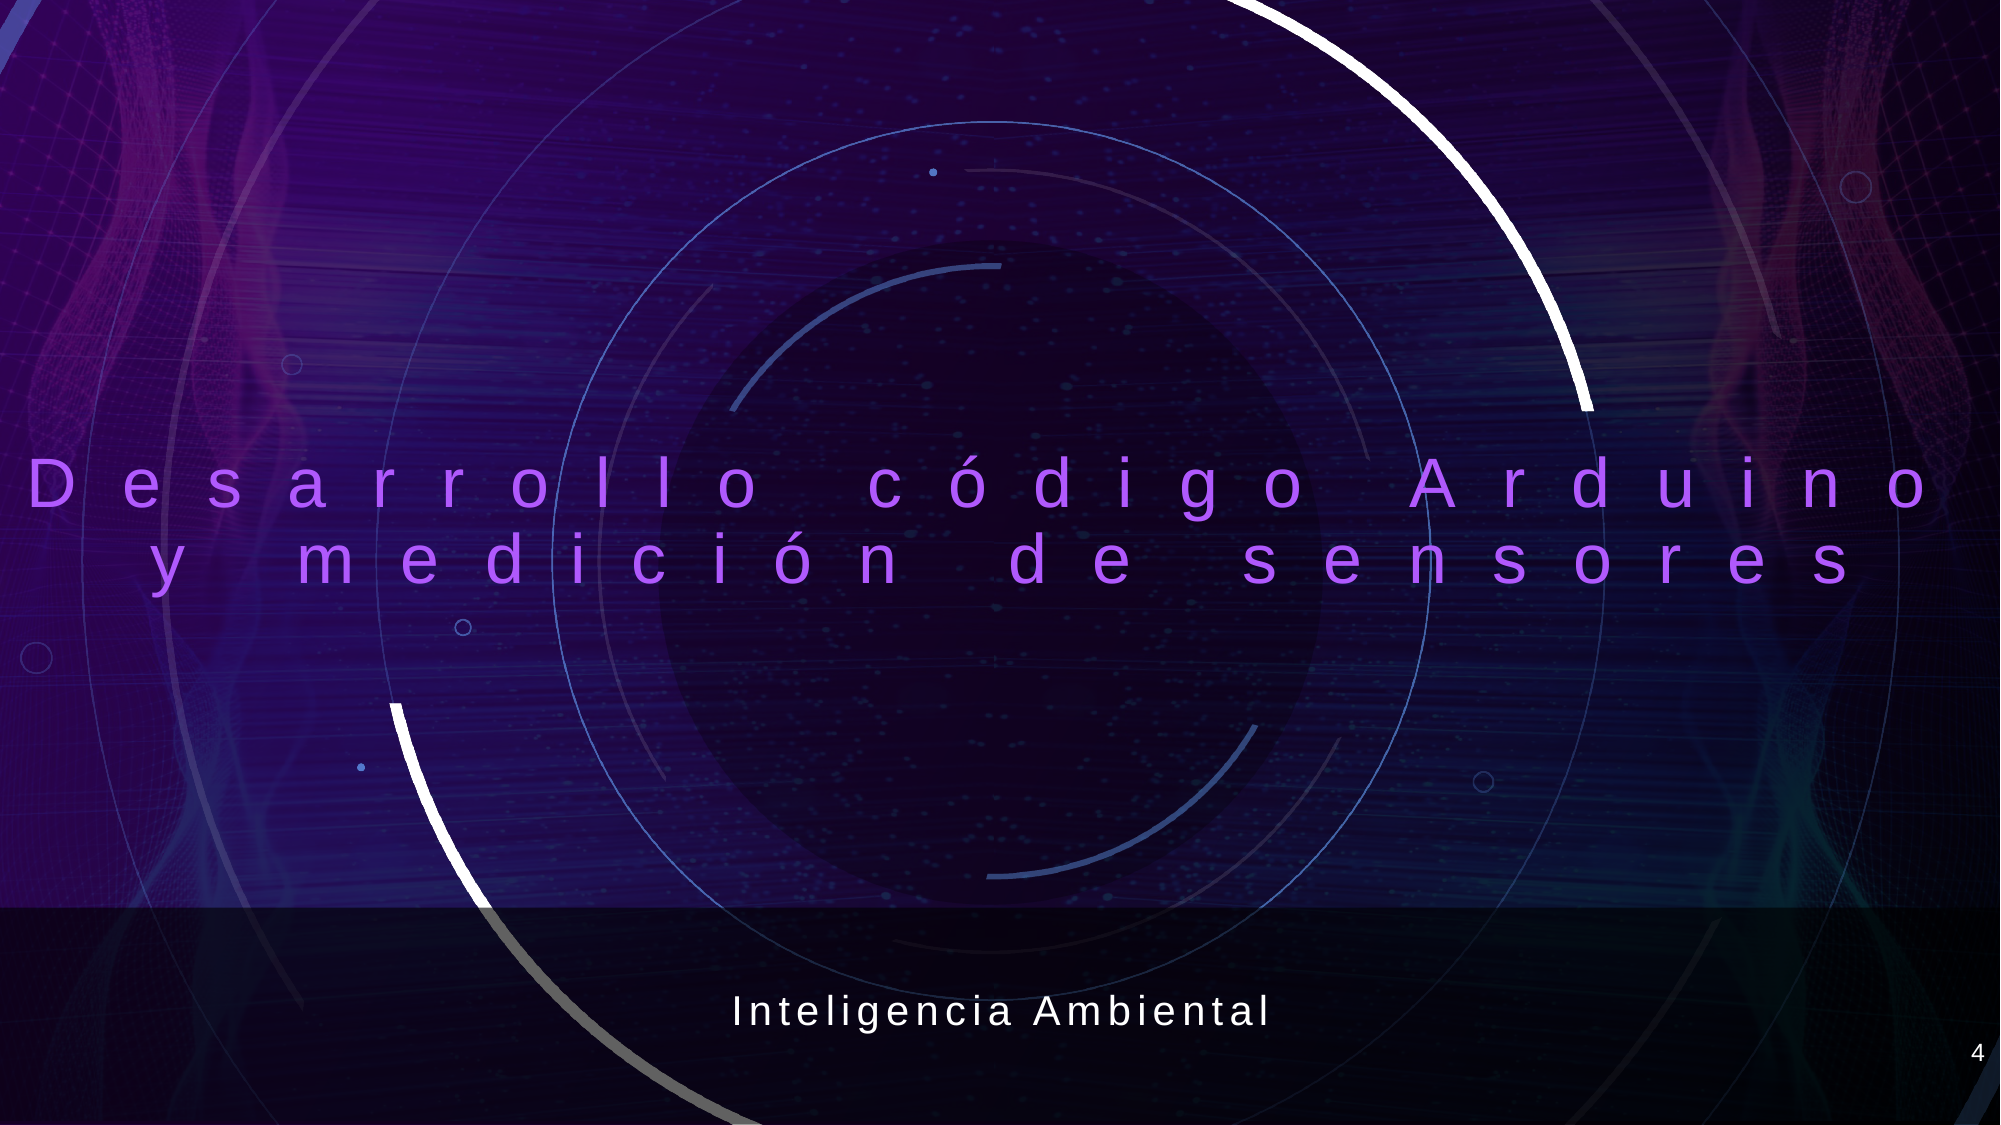

# Desarrollo código Arduino y medición de sensores
Inteligencia Ambiental
4